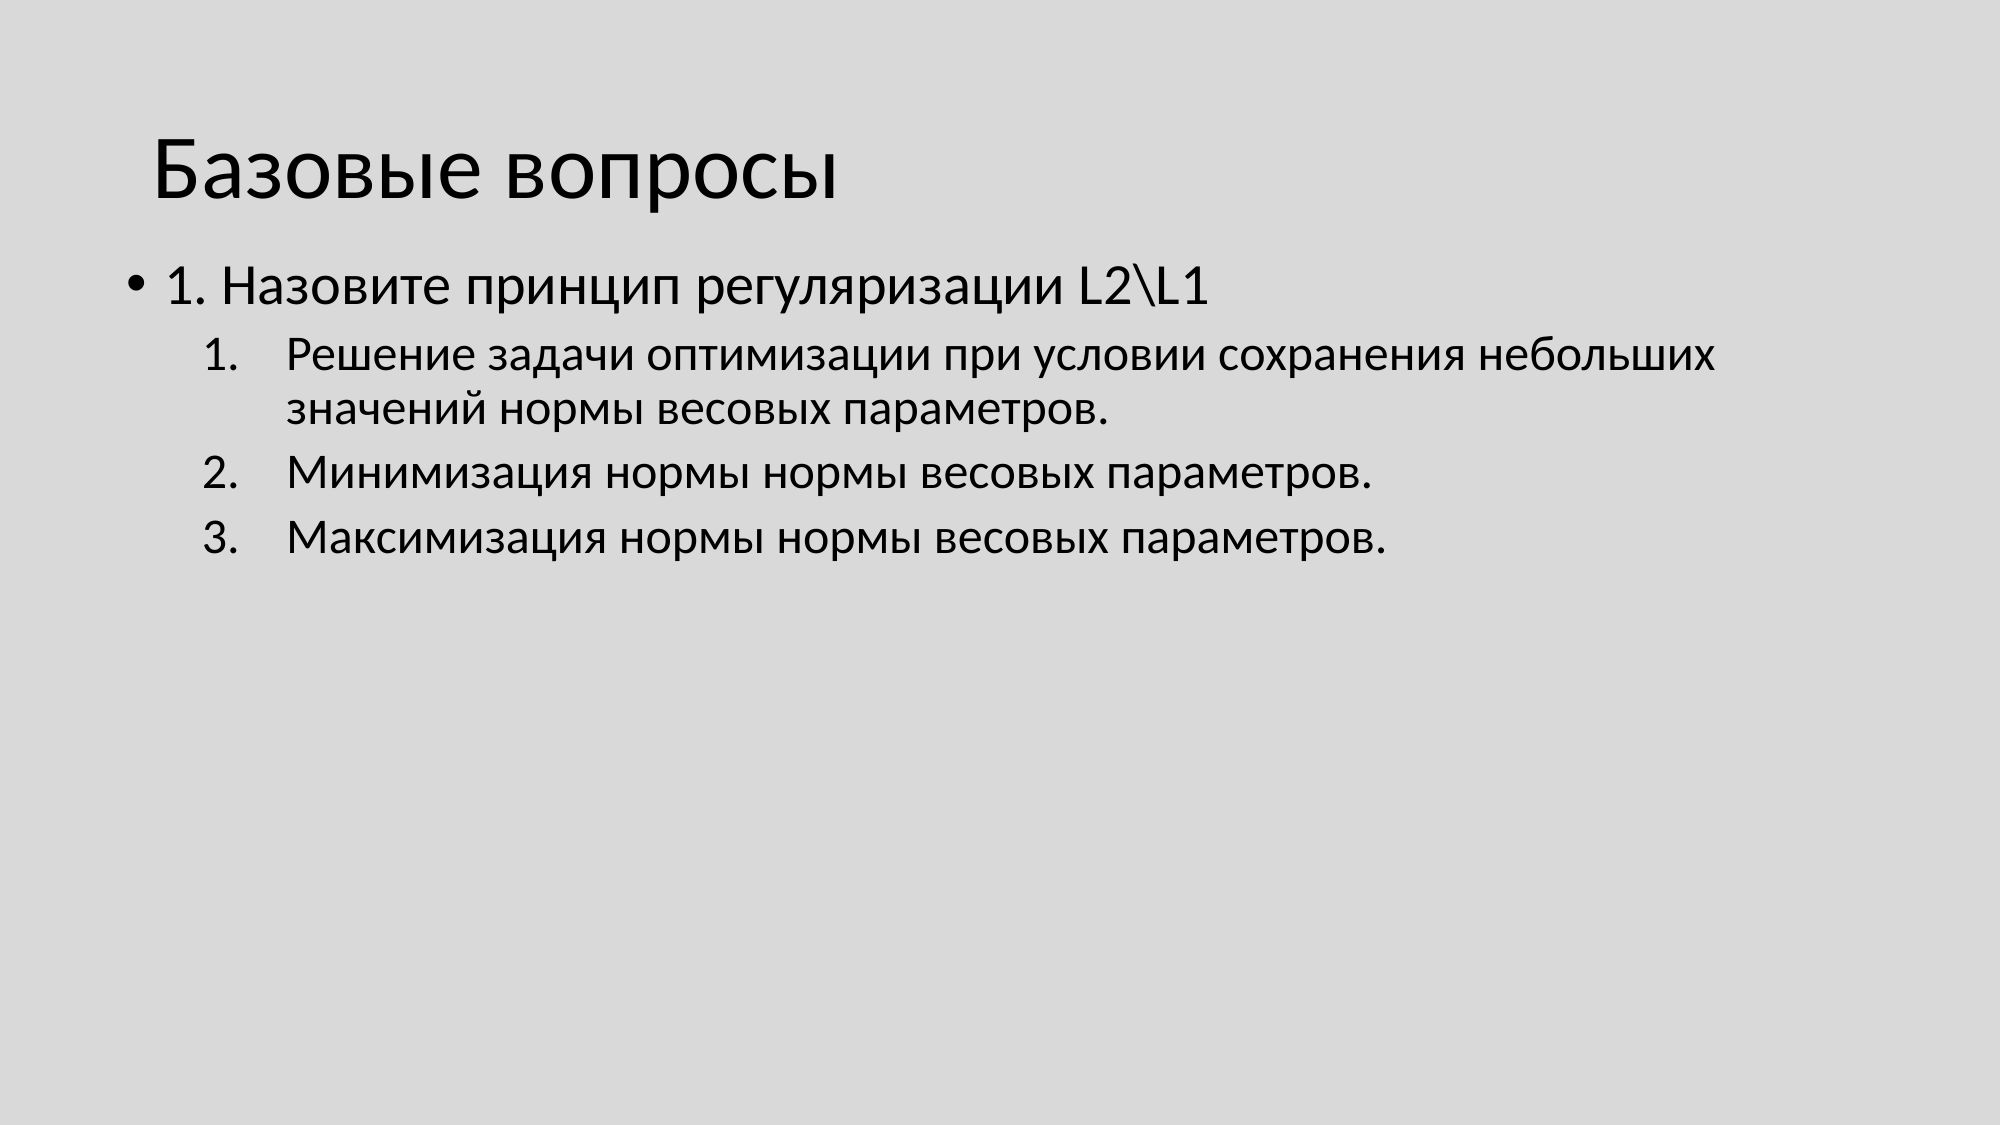

# Базовые вопросы
1. Назовите принцип регуляризации L2\L1
Решение задачи оптимизации при условии сохранения небольших значений нормы весовых параметров.
Минимизация нормы нормы весовых параметров.
Максимизация нормы нормы весовых параметров.